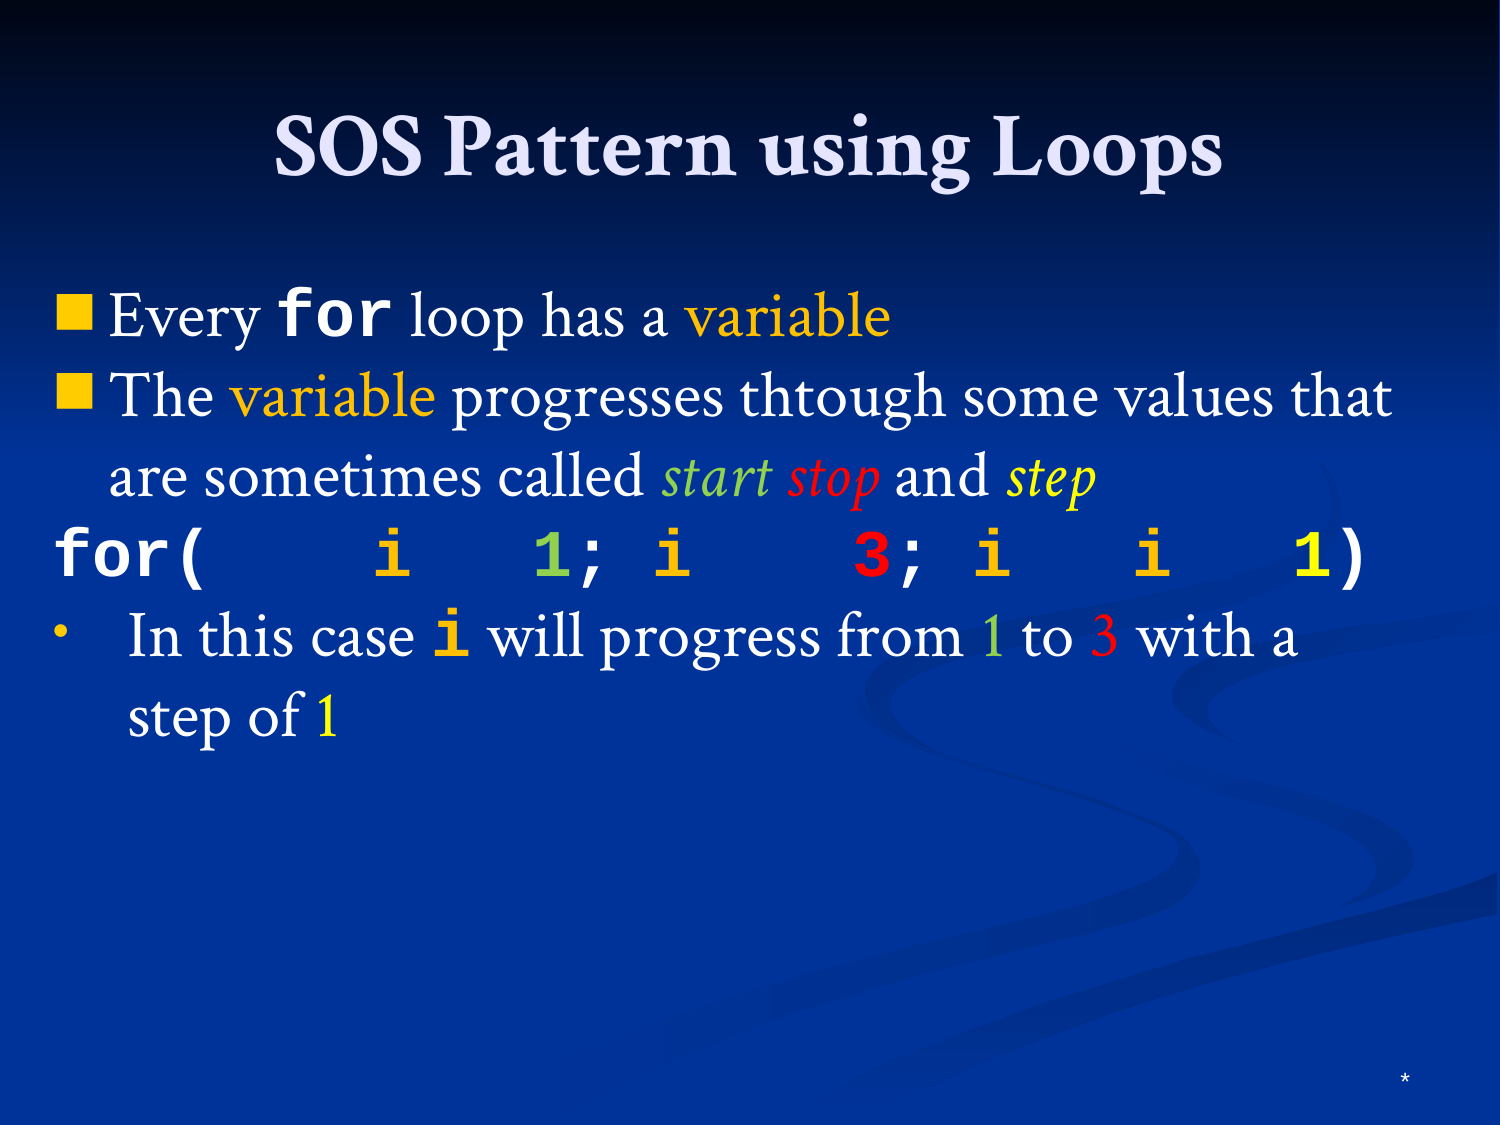

SOS Pattern using Loops
Every for loop has a variable
The variable progresses thtough some values that are sometimes called start stop and step
for(int i = 1; i <= 3; i = i + 1)
In this case i will progress from 1 to 3 with a step of 1

*